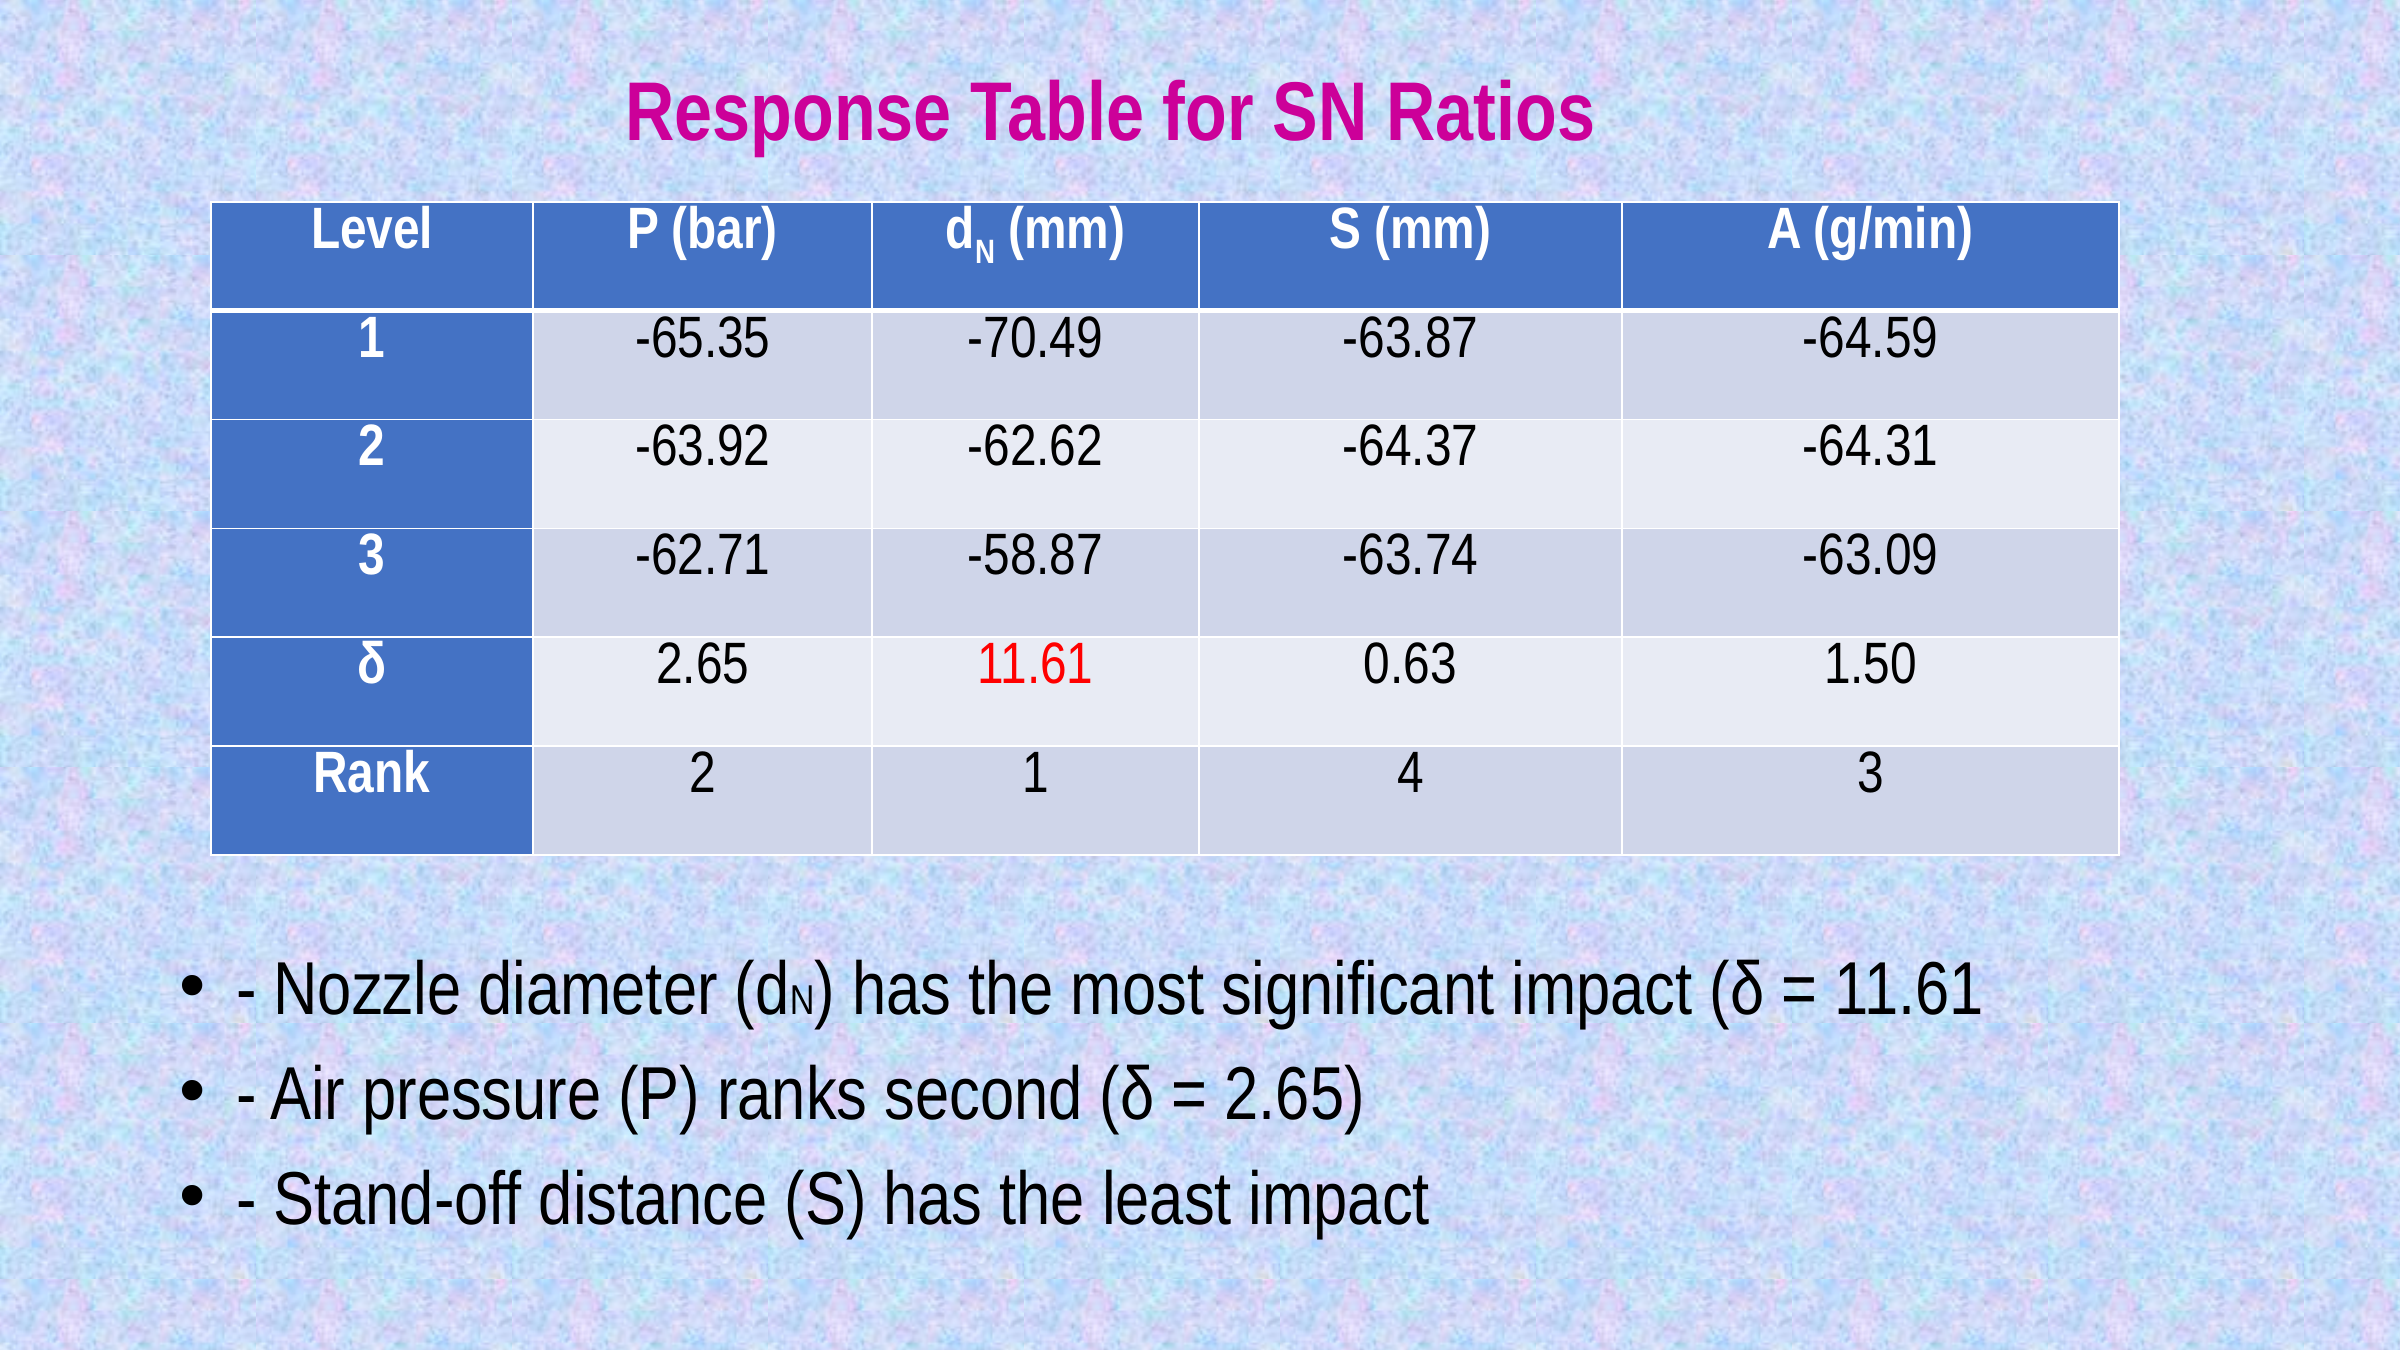

#
Response Table for SN Ratios
| Level | P (bar) | dN (mm) | S (mm) | A (g/min) |
| --- | --- | --- | --- | --- |
| 1 | -65.35 | -70.49 | -63.87 | -64.59 |
| 2 | -63.92 | -62.62 | -64.37 | -64.31 |
| 3 | -62.71 | -58.87 | -63.74 | -63.09 |
| δ | 2.65 | 11.61 | 0.63 | 1.50 |
| Rank | 2 | 1 | 4 | 3 |
- Nozzle diameter (dN) has the most significant impact (δ = 11.61
- Air pressure (P) ranks second (δ = 2.65)
- Stand-off distance (S) has the least impact